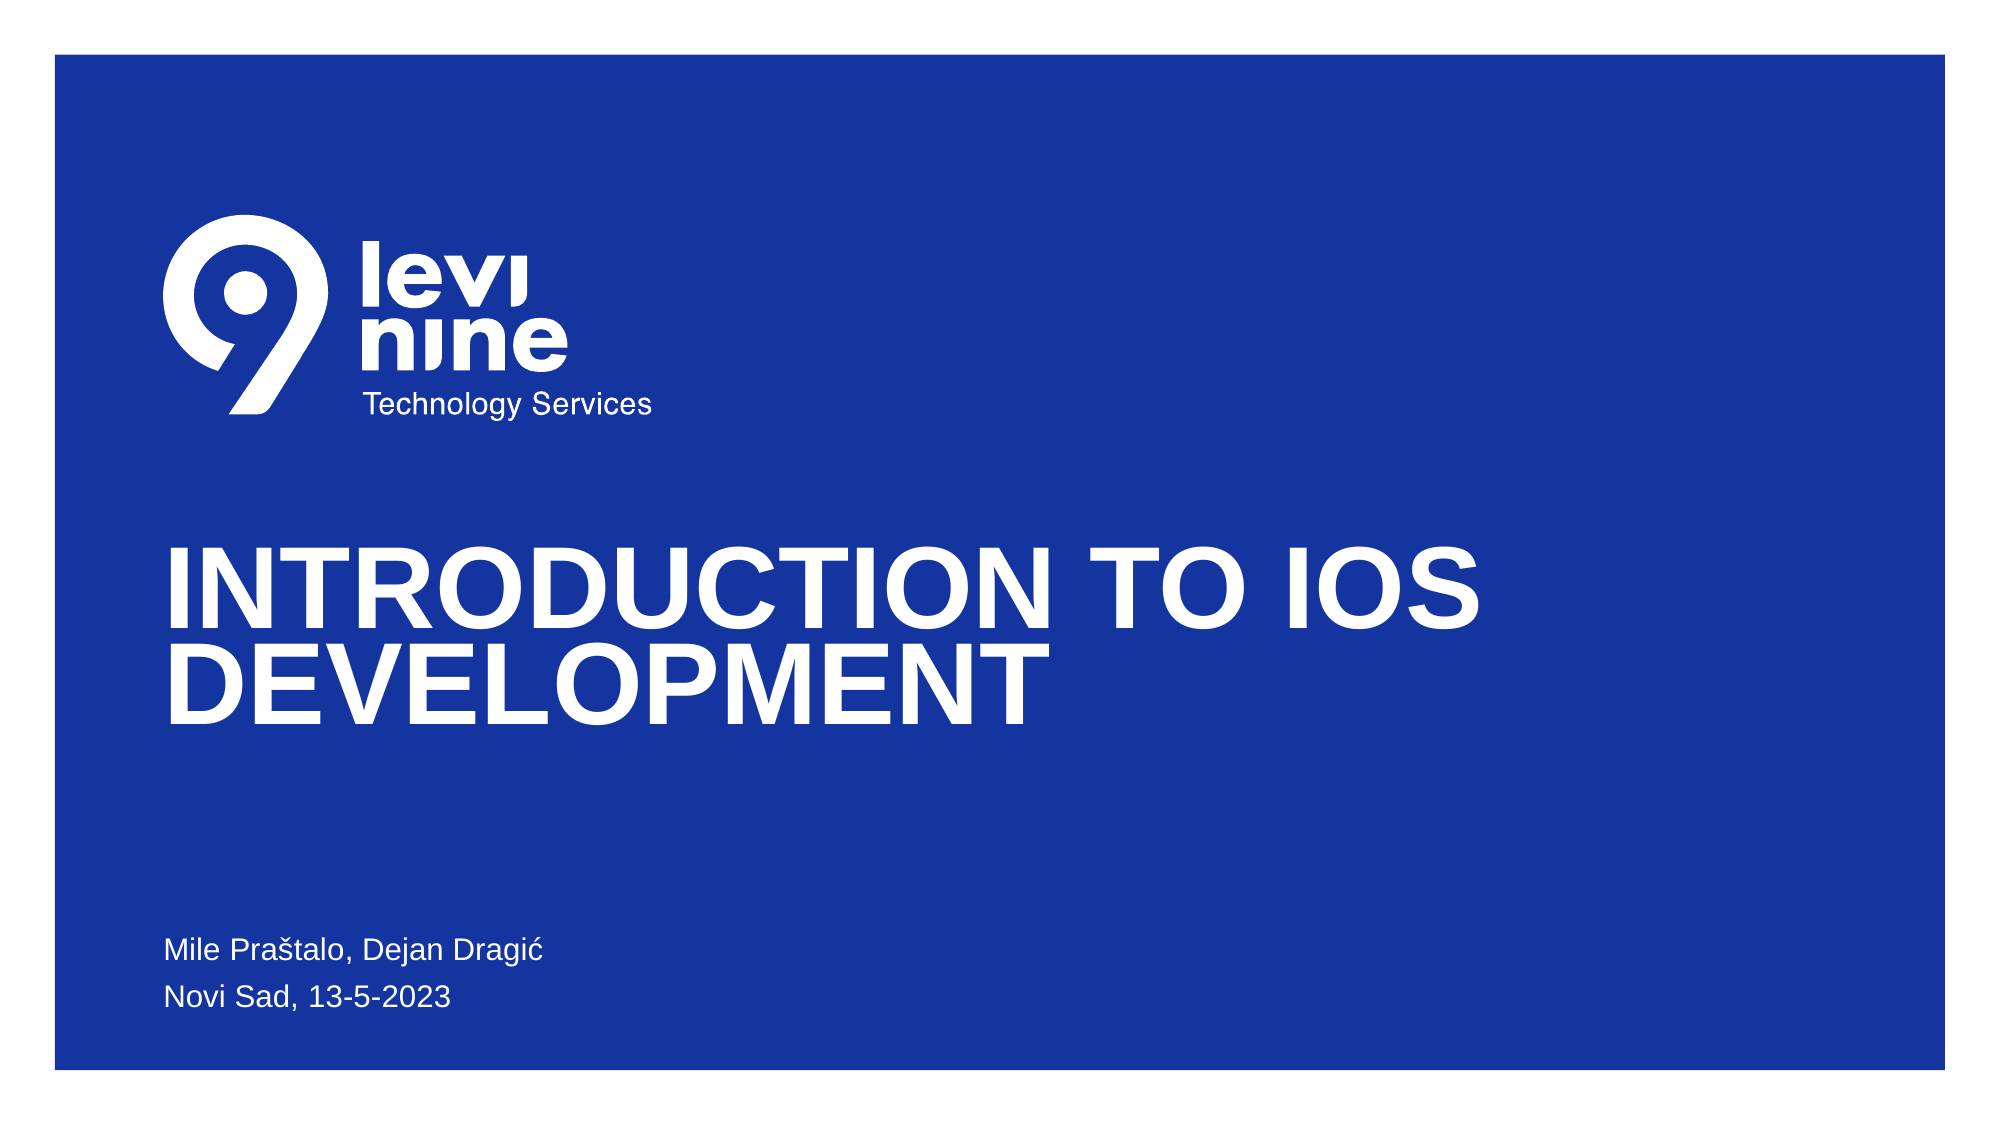

# Introduction to ios development
Mile Praštalo, Dejan Dragić
Novi Sad, 13-5-2023